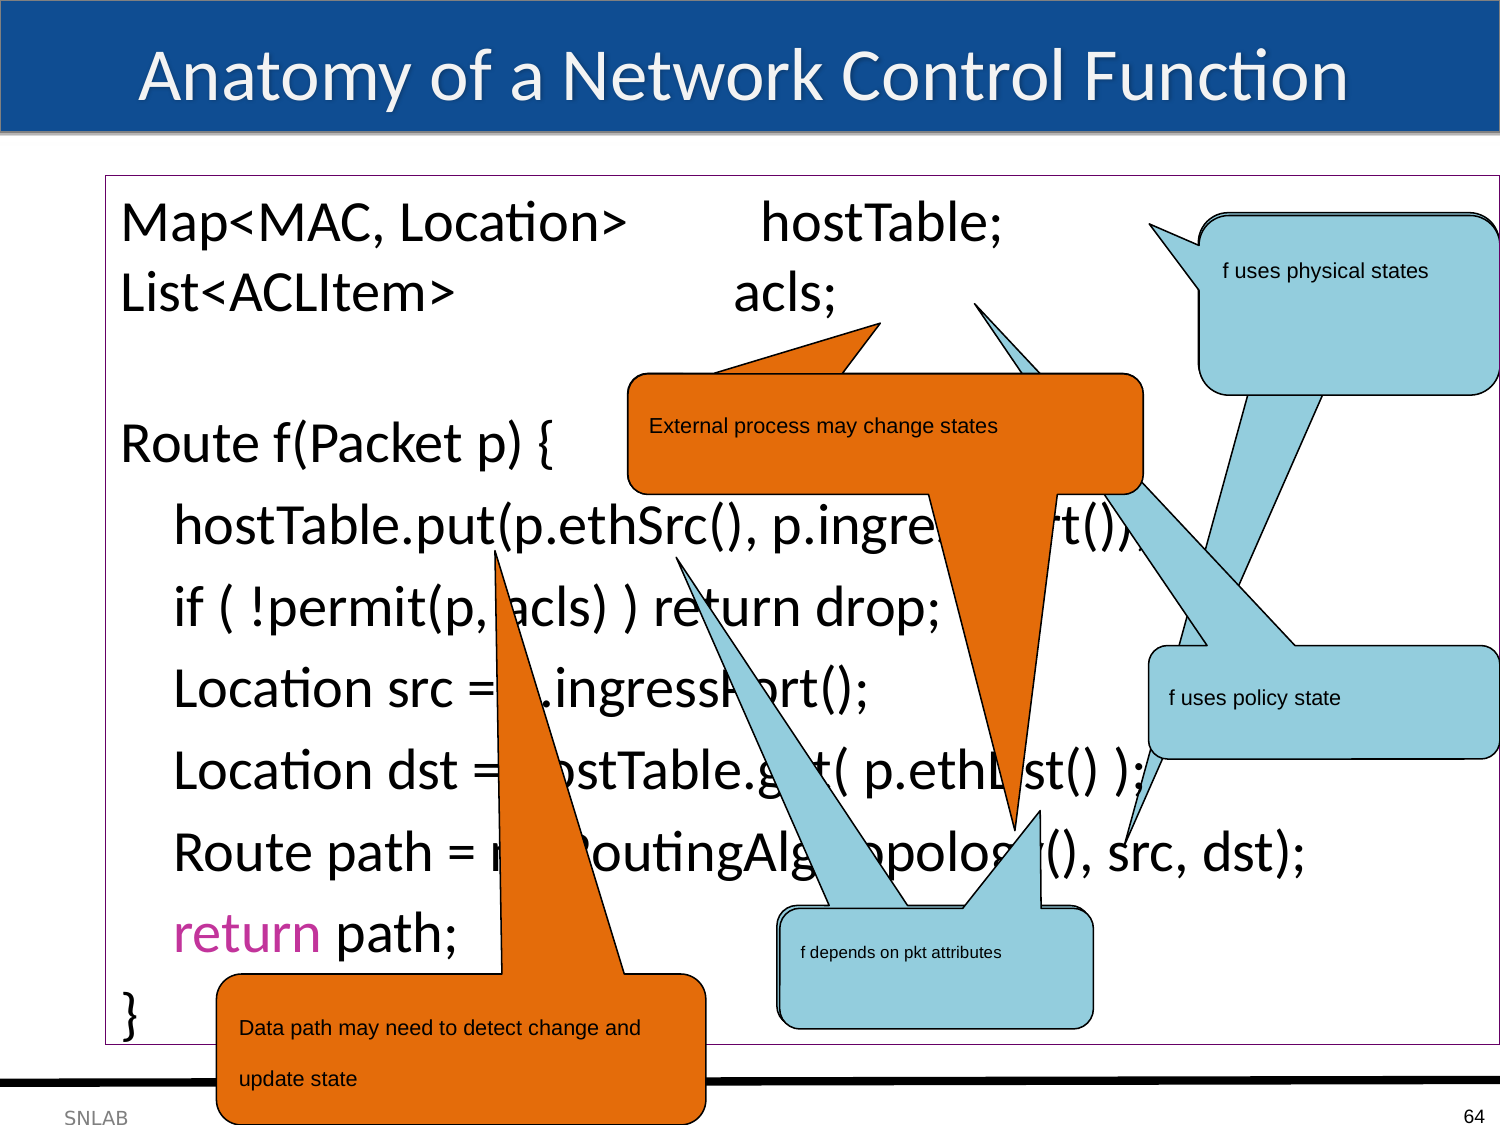

# Anatomy of a Network Control Function
Map<MAC, Location>          hostTable;
List<ACLItem>                     acls;
Route f(Packet p) {
    hostTable.put(p.ethSrc(), p.ingressPort());
    if ( !permit(p, acls) ) return drop;
    Location src = p.ingressPort();
    Location dst = hostTable.get( p.ethDst() );
    Route path = myRoutingAlg(topology(), src, dst);
    return path;
}
Has physical states

f uses physical states

External process may change the state
External process may change states
f uses policy state
Decision depends on pkt attributes

f depends on pkt attributes

Data path may need to detect change and update state
64